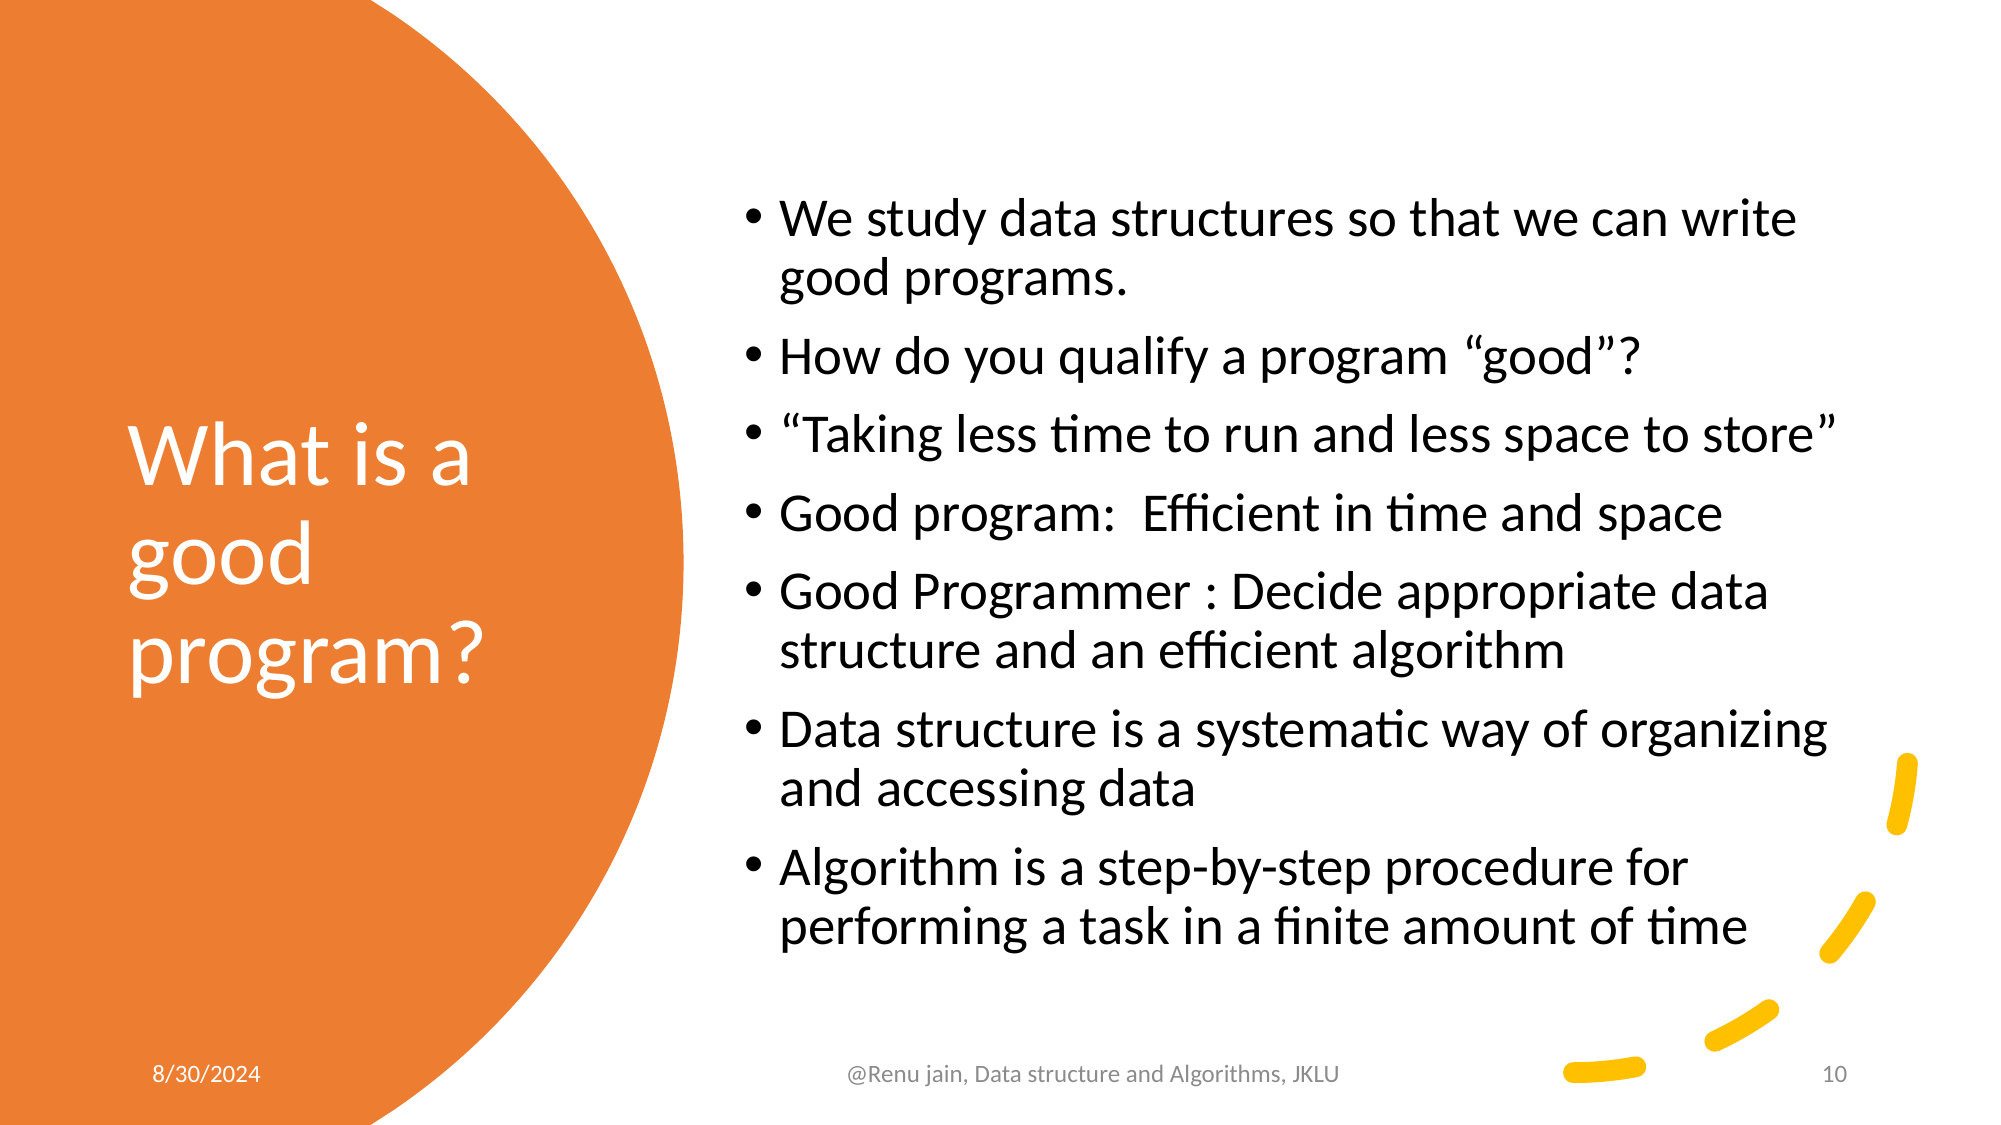

We study data structures so that we can write good programs.
How do you qualify a program “good”?
“Taking less time to run and less space to store”
Good program:  Efficient in time and space
Good Programmer : Decide appropriate data structure and an efficient algorithm
Data structure is a systematic way of organizing and accessing data
Algorithm is a step-by-step procedure for performing a task in a finite amount of time

# What is a good program?

8/30/2024
@Renu jain, Data structure and Algorithms, JKLU
10